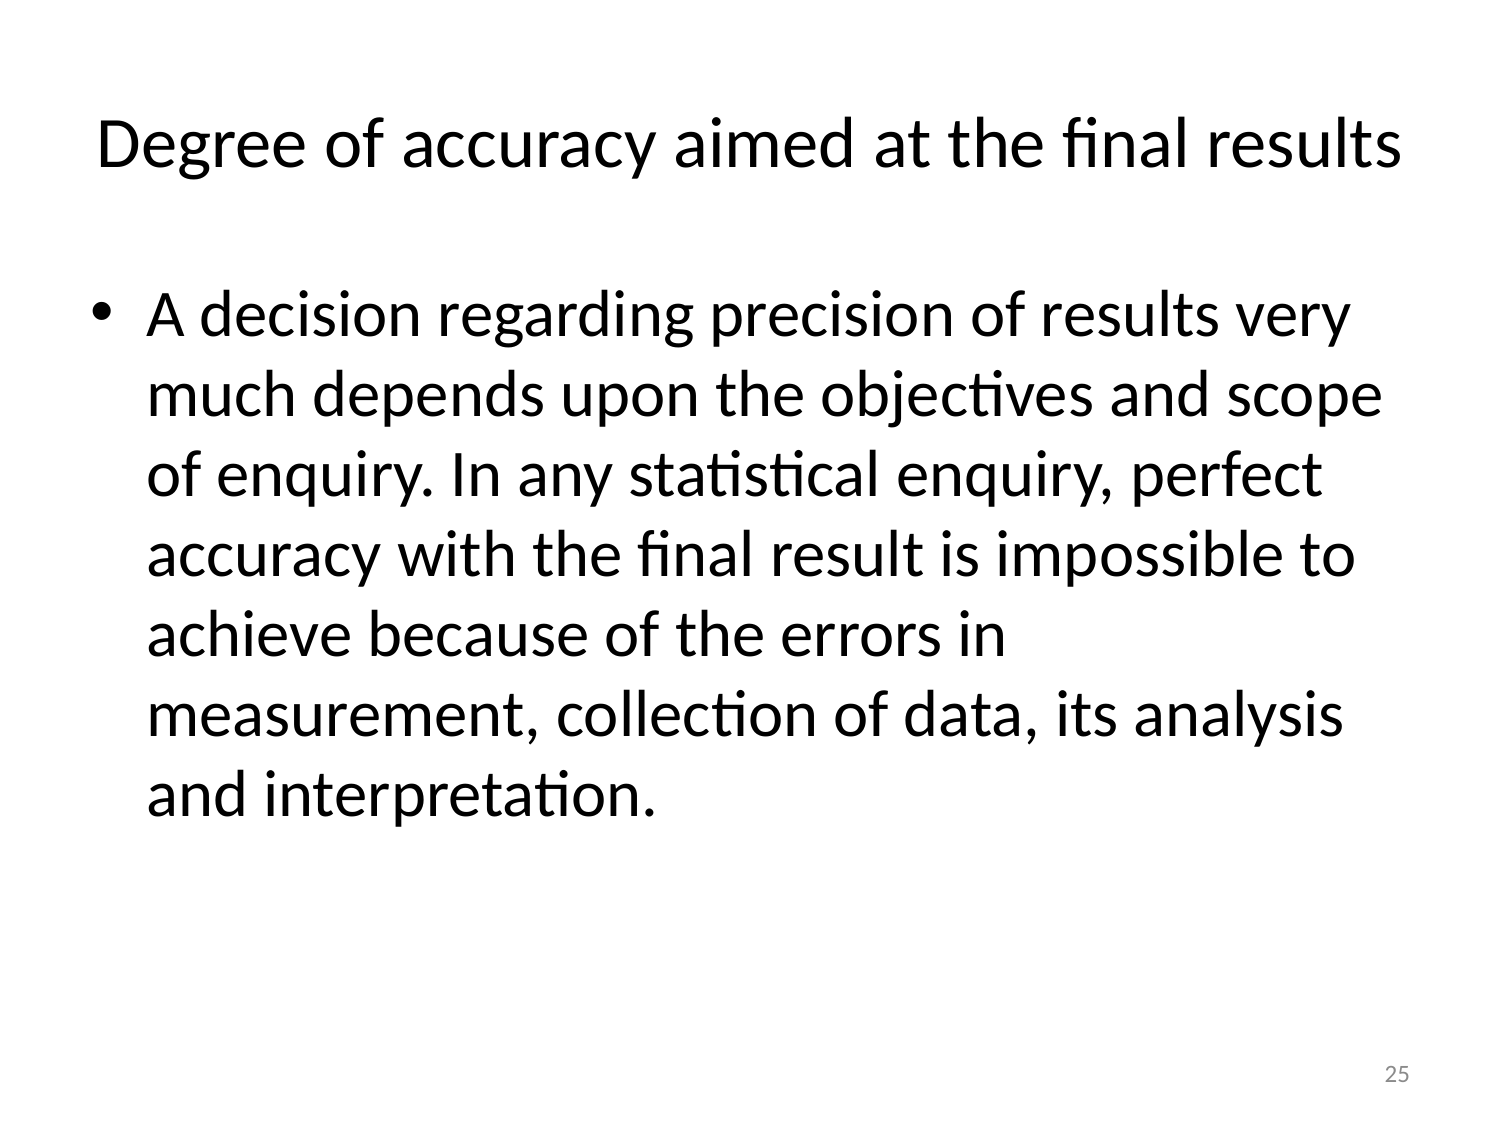

# Degree of accuracy aimed at the final results
A decision regarding precision of results very much depends upon the objectives and scope of enquiry. In any statistical enquiry, perfect accuracy with the final result is impossible to achieve because of the errors in measurement, collection of data, its analysis and interpretation.

25